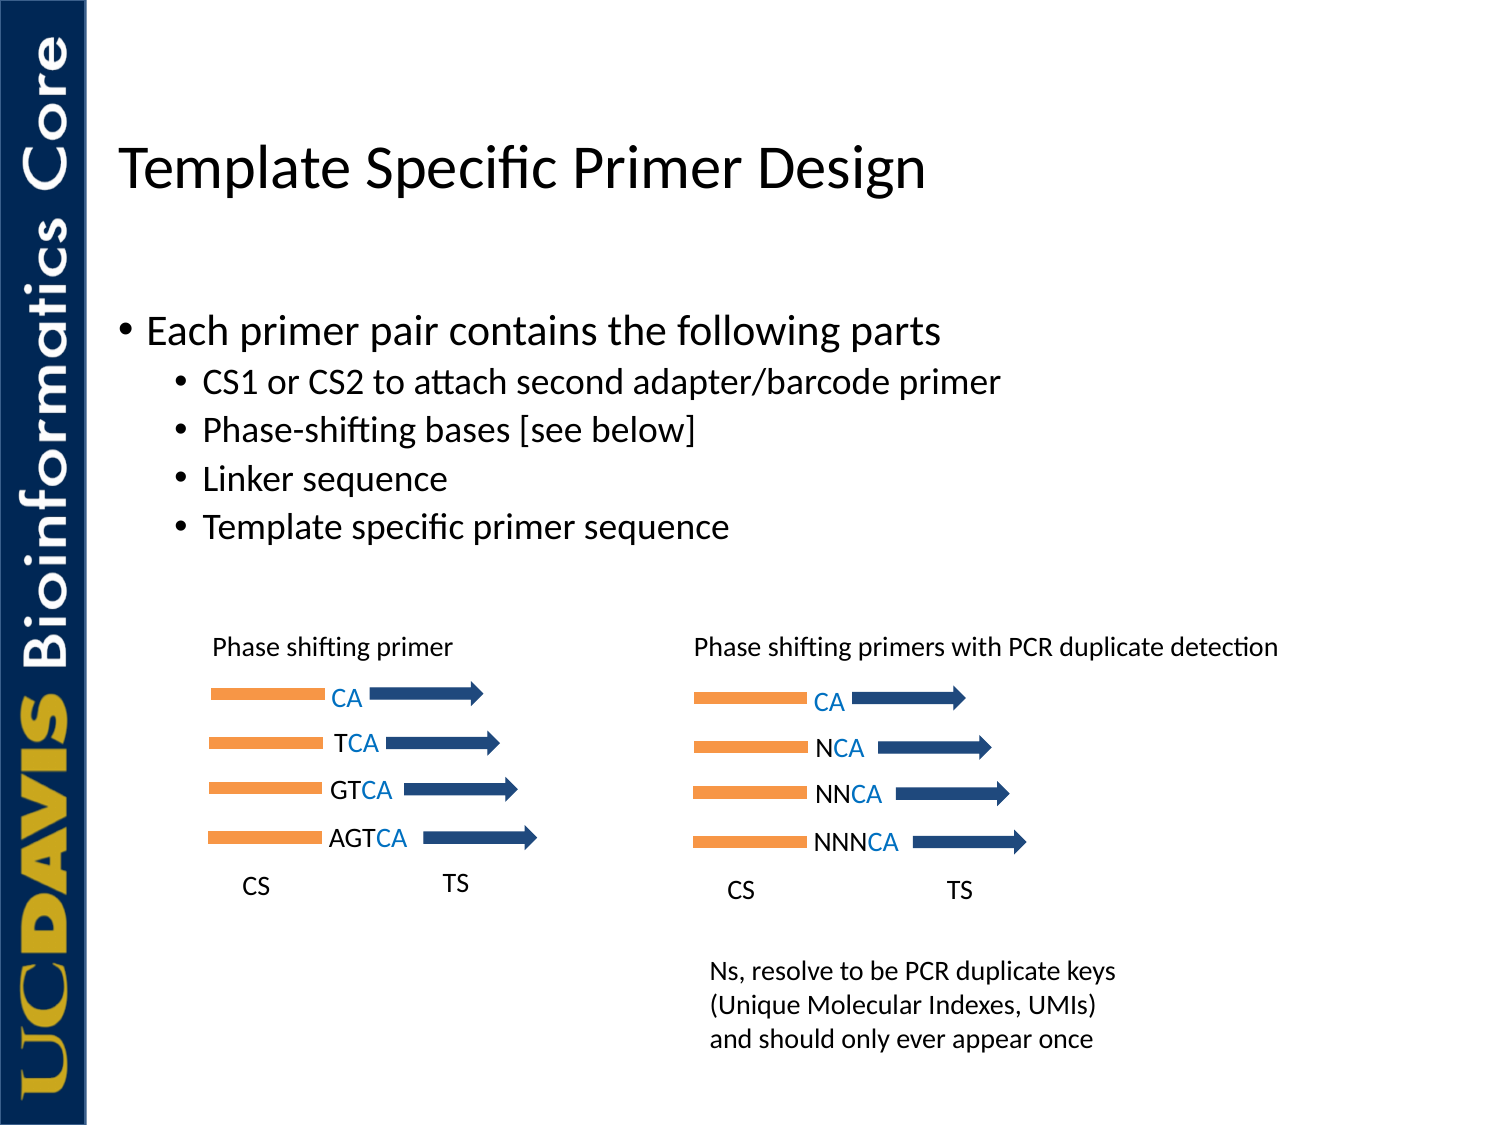

# Template Specific Primer Design
Each primer pair contains the following parts
CS1 or CS2 to attach second adapter/barcode primer
Phase-shifting bases [see below]
Linker sequence
Template specific primer sequence
Phase shifting primer
Phase shifting primers with PCR duplicate detection
CA
CA

TCA
NCA

GTCA
NNCA

AGTCA
NNNCA

TS
CS
TS
CS
Ns, resolve to be PCR duplicate keys
(Unique Molecular Indexes, UMIs)
and should only ever appear once